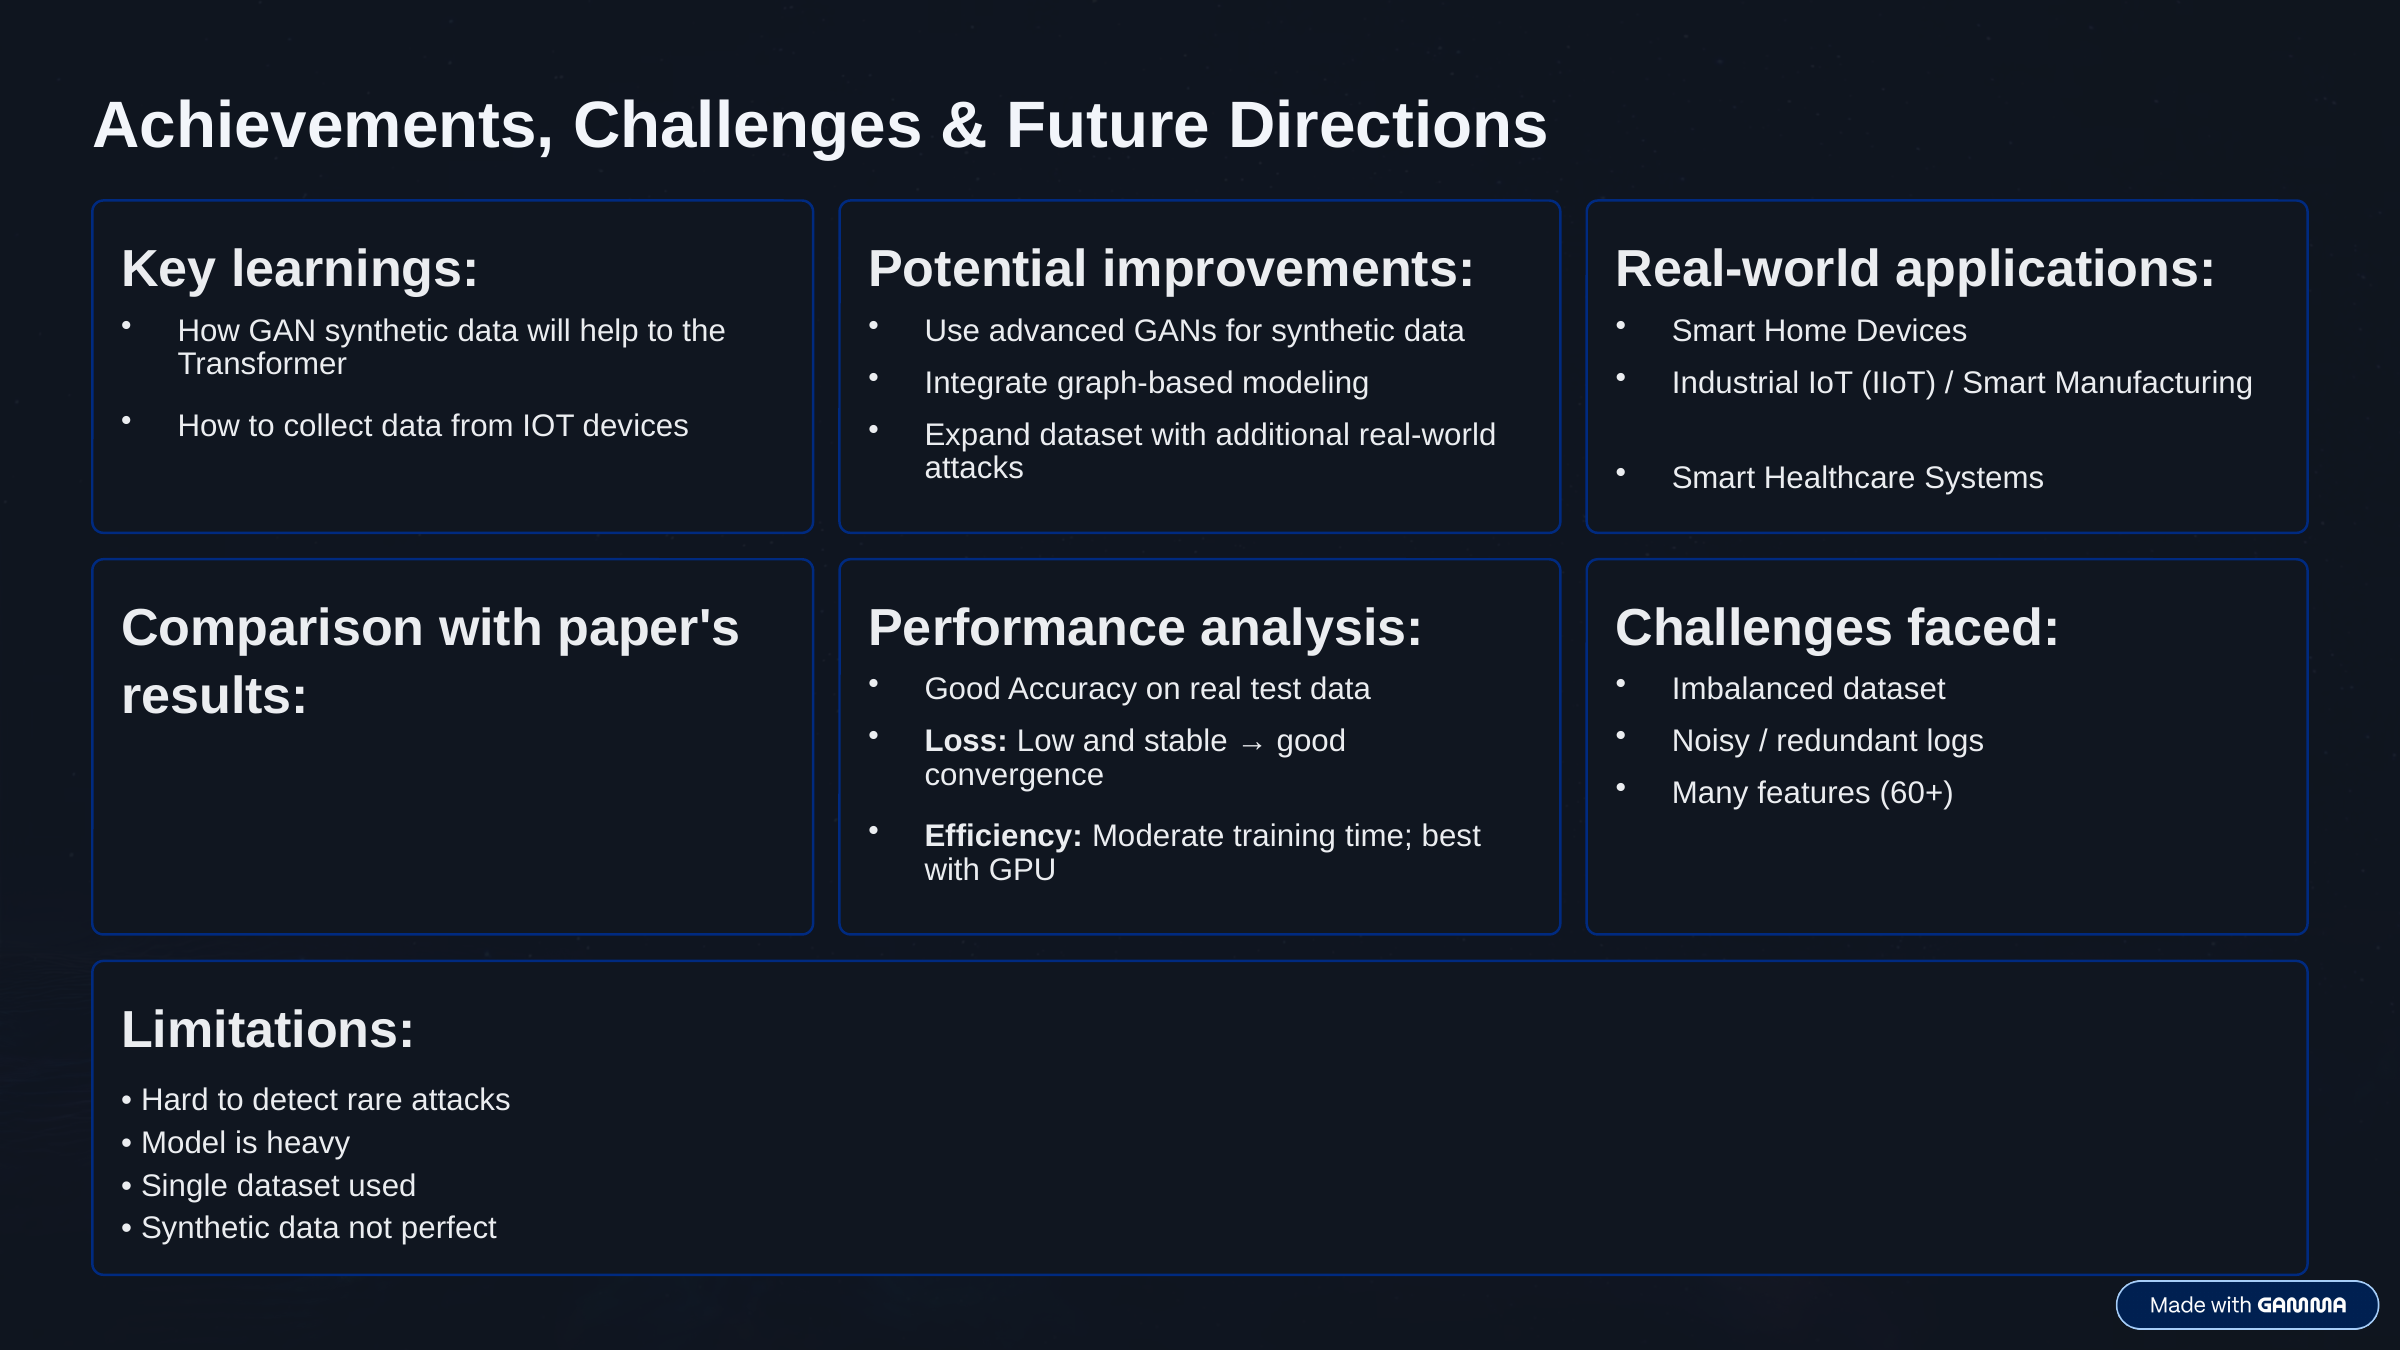

Achievements, Challenges & Future Directions

Key learnings:
Potential improvements:
Real-world applications:
How GAN synthetic data will help to the Transformer
Use advanced GANs for synthetic data
Smart Home Devices
Integrate graph-based modeling
Industrial IoT (IIoT) / Smart Manufacturing
How to collect data from IOT devices
Expand dataset with additional real-world attacks

Smart Healthcare Systems

Comparison with paper's results:
Performance analysis:
Challenges faced:
Good Accuracy on real test data
Imbalanced dataset
Loss: Low and stable → good convergence
Noisy / redundant logs

Many features (60+)
Efficiency: Moderate training time; best with GPU

Limitations:
• Hard to detect rare attacks
• Model is heavy
• Single dataset used
• Synthetic data not perfect